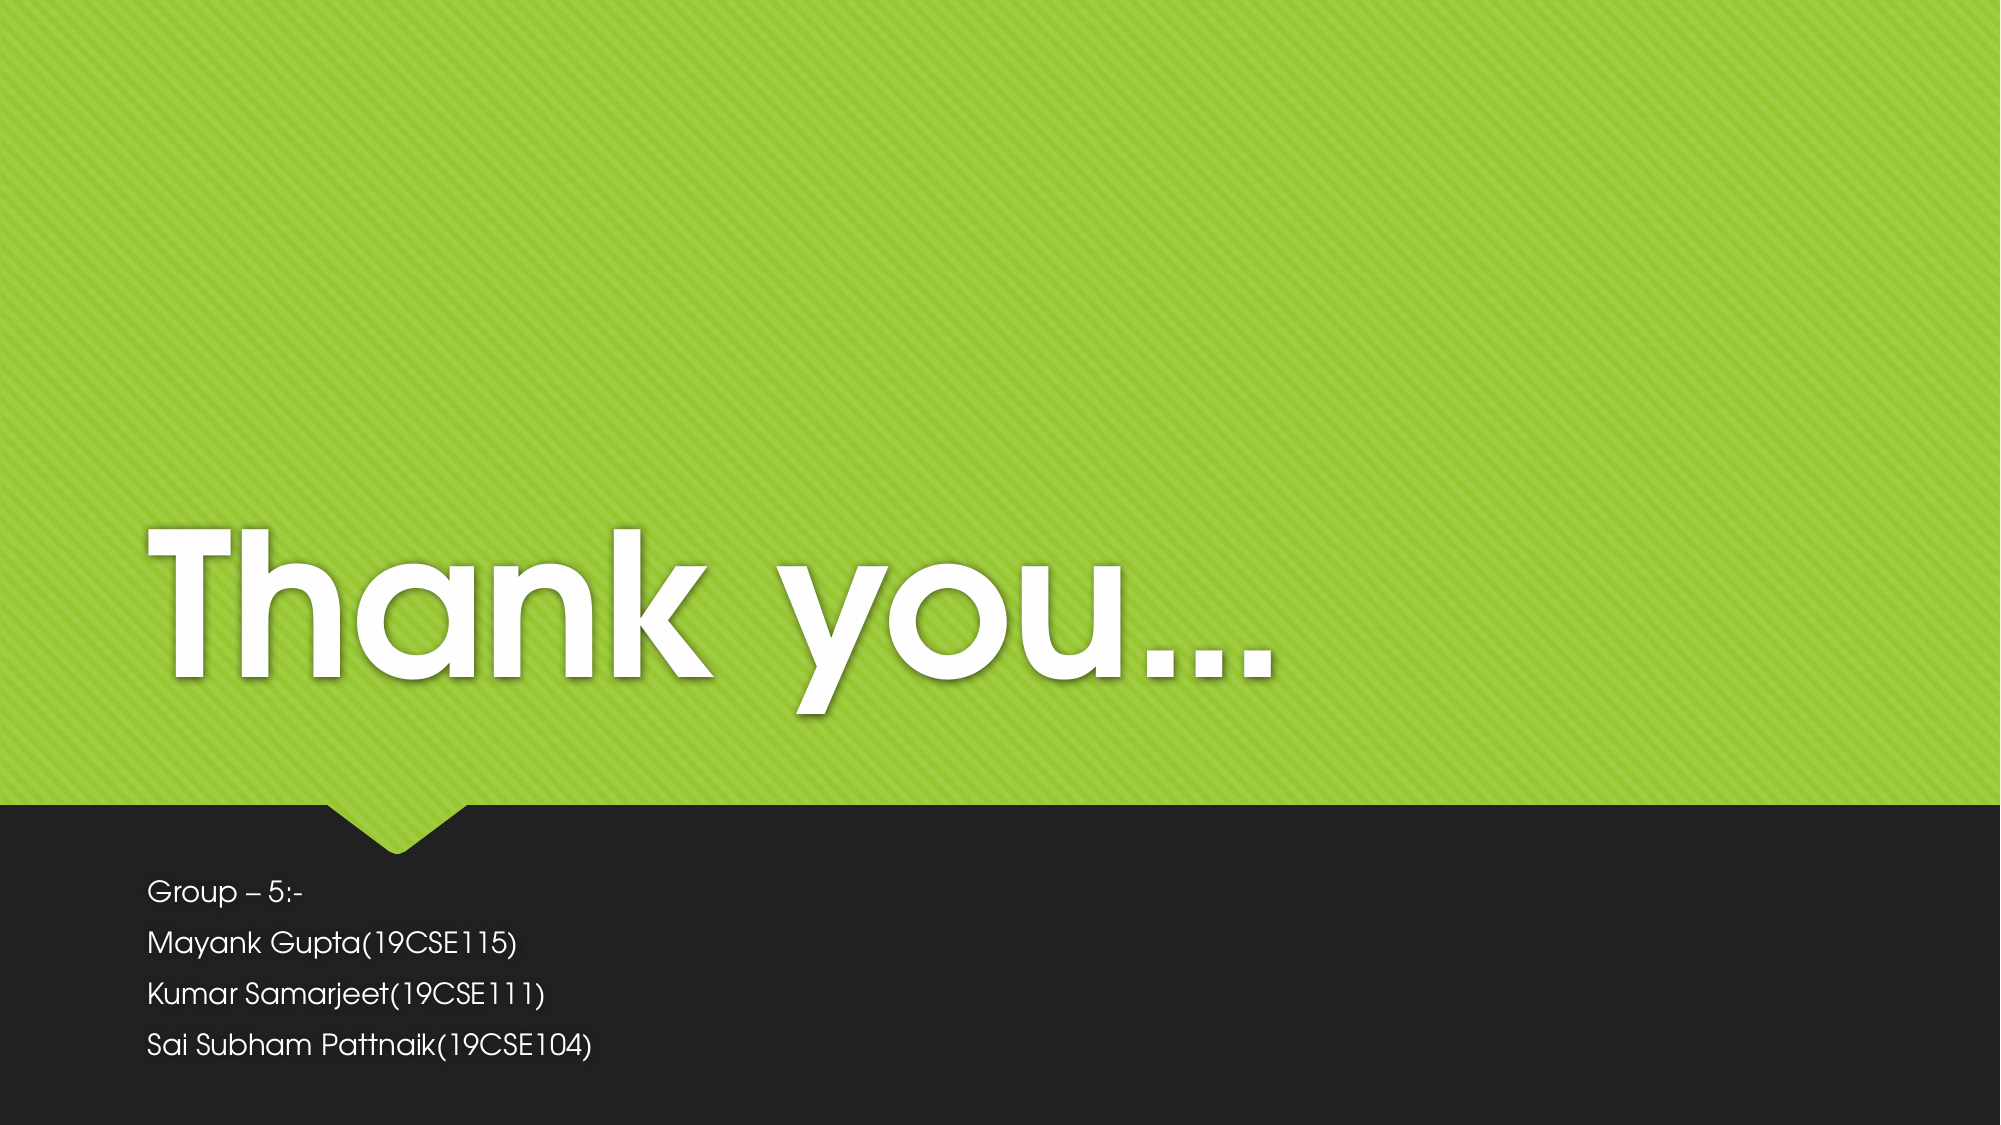

# Thank you…
Group – 5:-
Mayank Gupta(19CSE115)
Kumar Samarjeet(19CSE111)
Sai Subham Pattnaik(19CSE104)